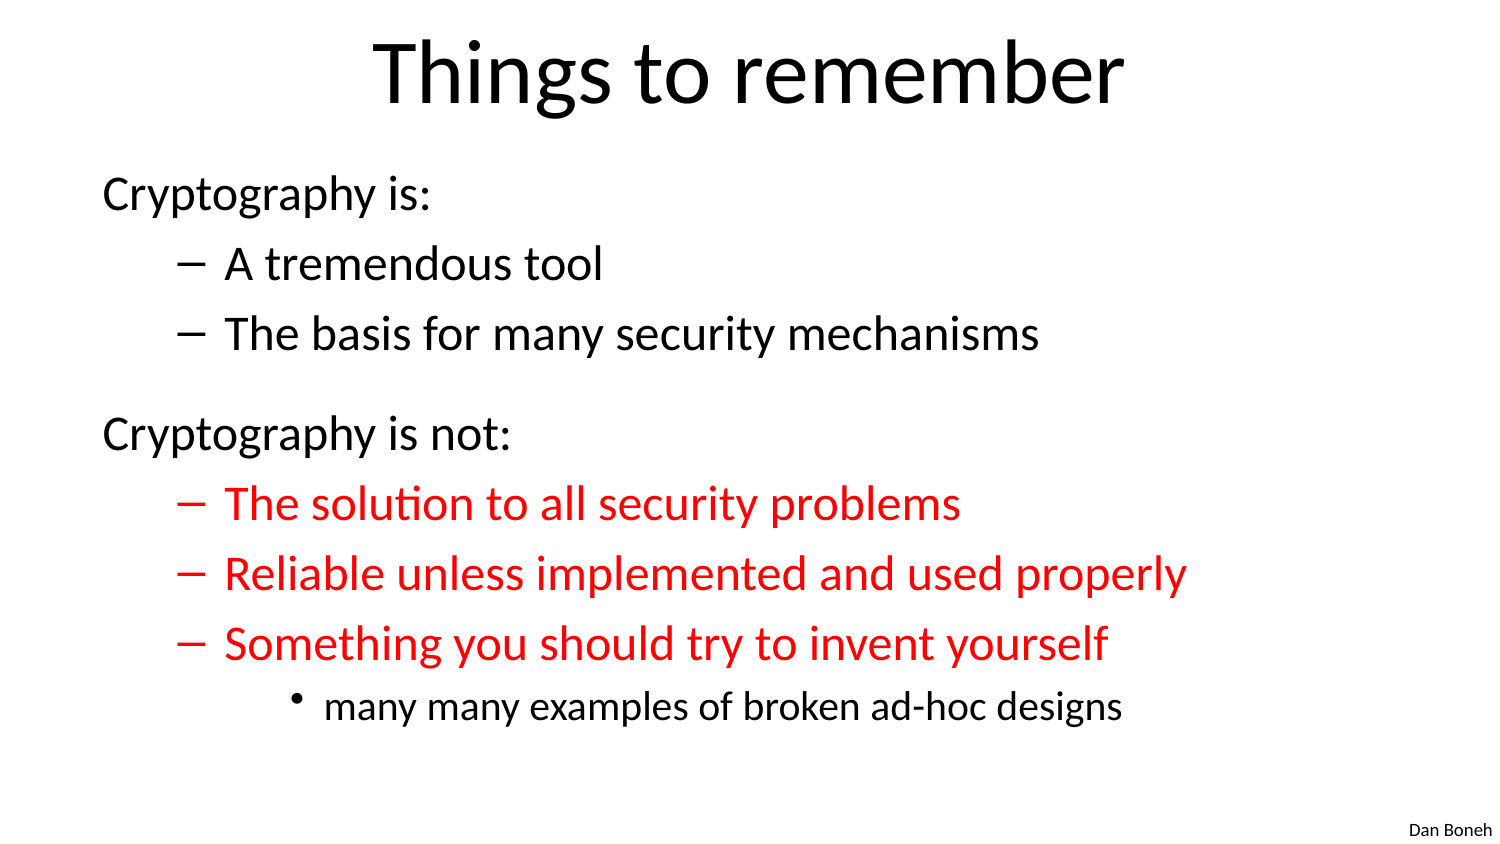

# Things to remember
Cryptography is:
A tremendous tool
The basis for many security mechanisms
Cryptography is not:
The solution to all security problems
Reliable unless implemented and used properly
Something you should try to invent yourself
  many many examples of broken ad-hoc designs